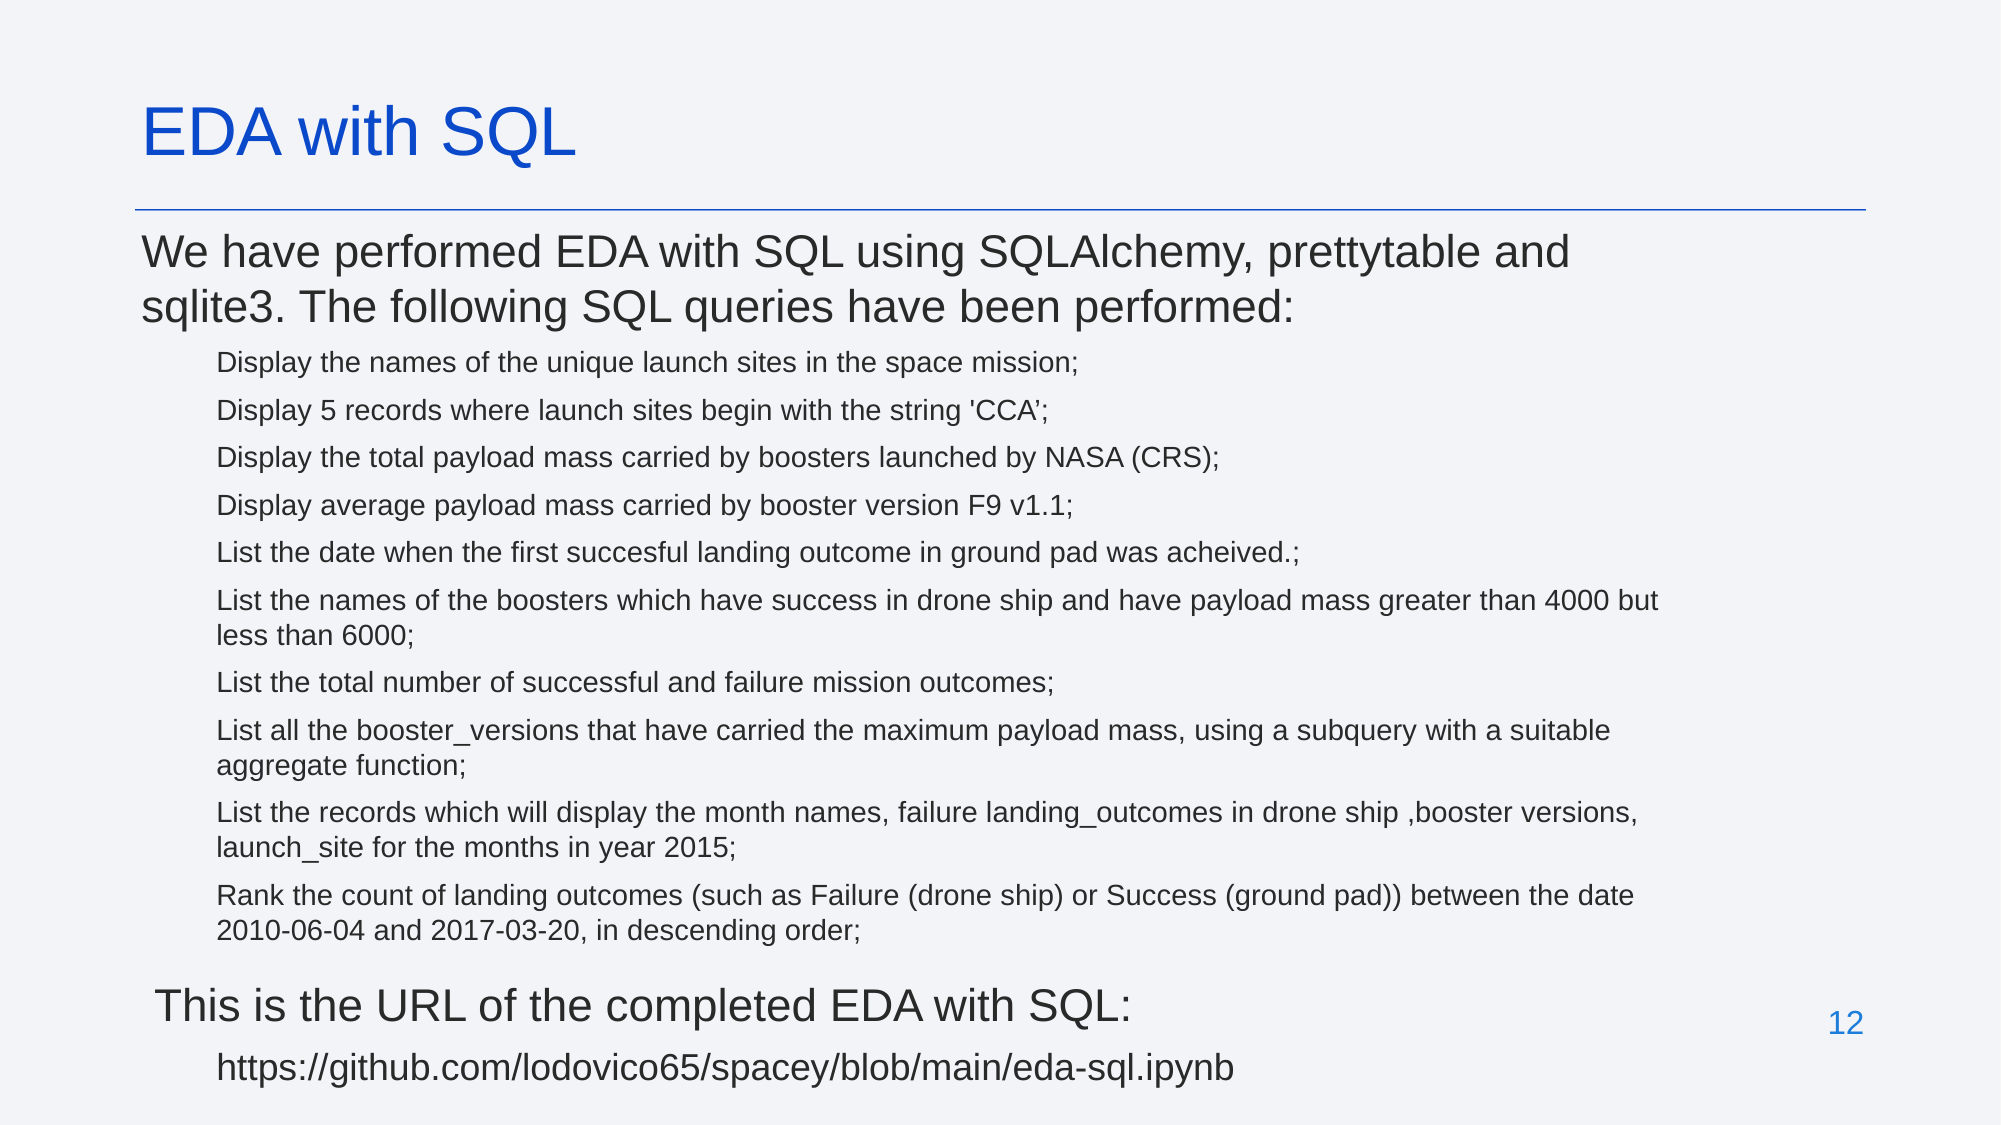

EDA with SQL
We have performed EDA with SQL using SQLAlchemy, prettytable and sqlite3. The following SQL queries have been performed:
Display the names of the unique launch sites in the space mission;
Display 5 records where launch sites begin with the string 'CCA’;
Display the total payload mass carried by boosters launched by NASA (CRS);
Display average payload mass carried by booster version F9 v1.1;
List the date when the first succesful landing outcome in ground pad was acheived.;
List the names of the boosters which have success in drone ship and have payload mass greater than 4000 but less than 6000;
List the total number of successful and failure mission outcomes;
List all the booster_versions that have carried the maximum payload mass, using a subquery with a suitable aggregate function;
List the records which will display the month names, failure landing_outcomes in drone ship ,booster versions, launch_site for the months in year 2015;
Rank the count of landing outcomes (such as Failure (drone ship) or Success (ground pad)) between the date 2010-06-04 and 2017-03-20, in descending order;
 This is the URL of the completed EDA with SQL:
https://github.com/lodovico65/spacey/blob/main/eda-sql.ipynb

12